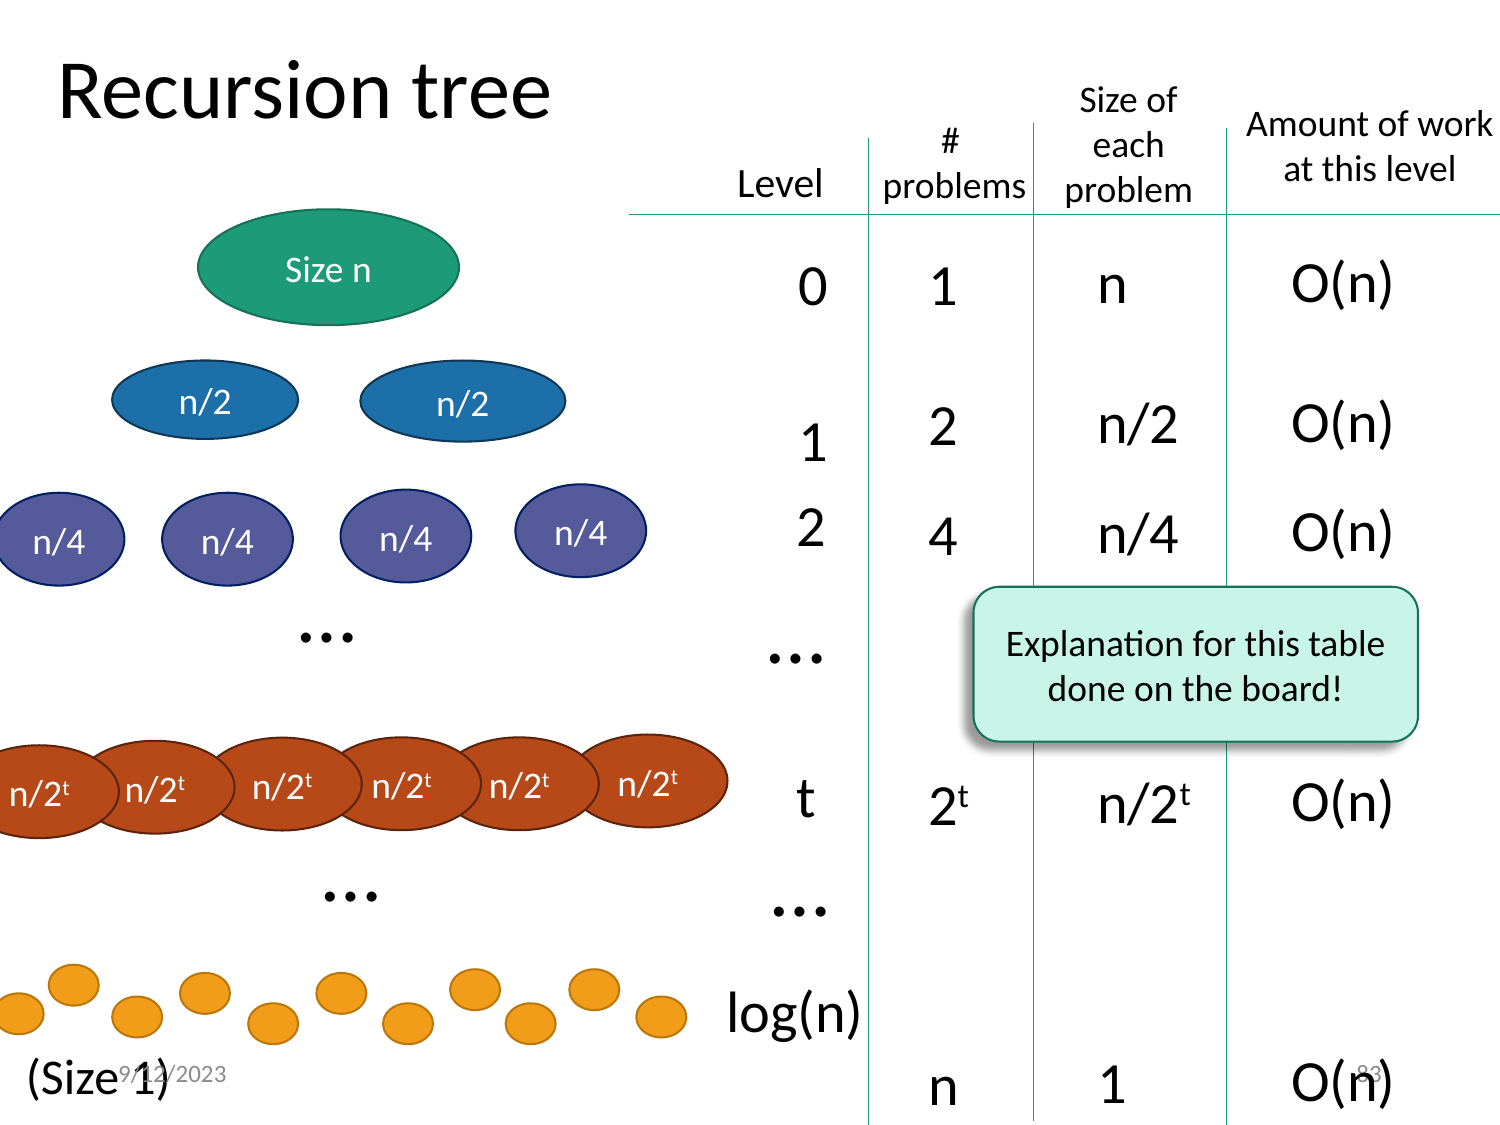

# Recursion tree
Size of each
problem
Amount of work at this level
#
problems
Level
Size n
O(n)

O(n)

O(n)

O(n)

O(n)
n

n/2

n/4

n/2t

1
0
1

2

4

2t

n
n/2
n/2
1
2
n/4
n/4
n/4
n/4
…
…
Explanation for this table done on the board!
n/2t
n/2t
n/2t
n/2t
n/2t
n/2t
t
…
…

log(n)

(Size 1)
9/12/2023
83